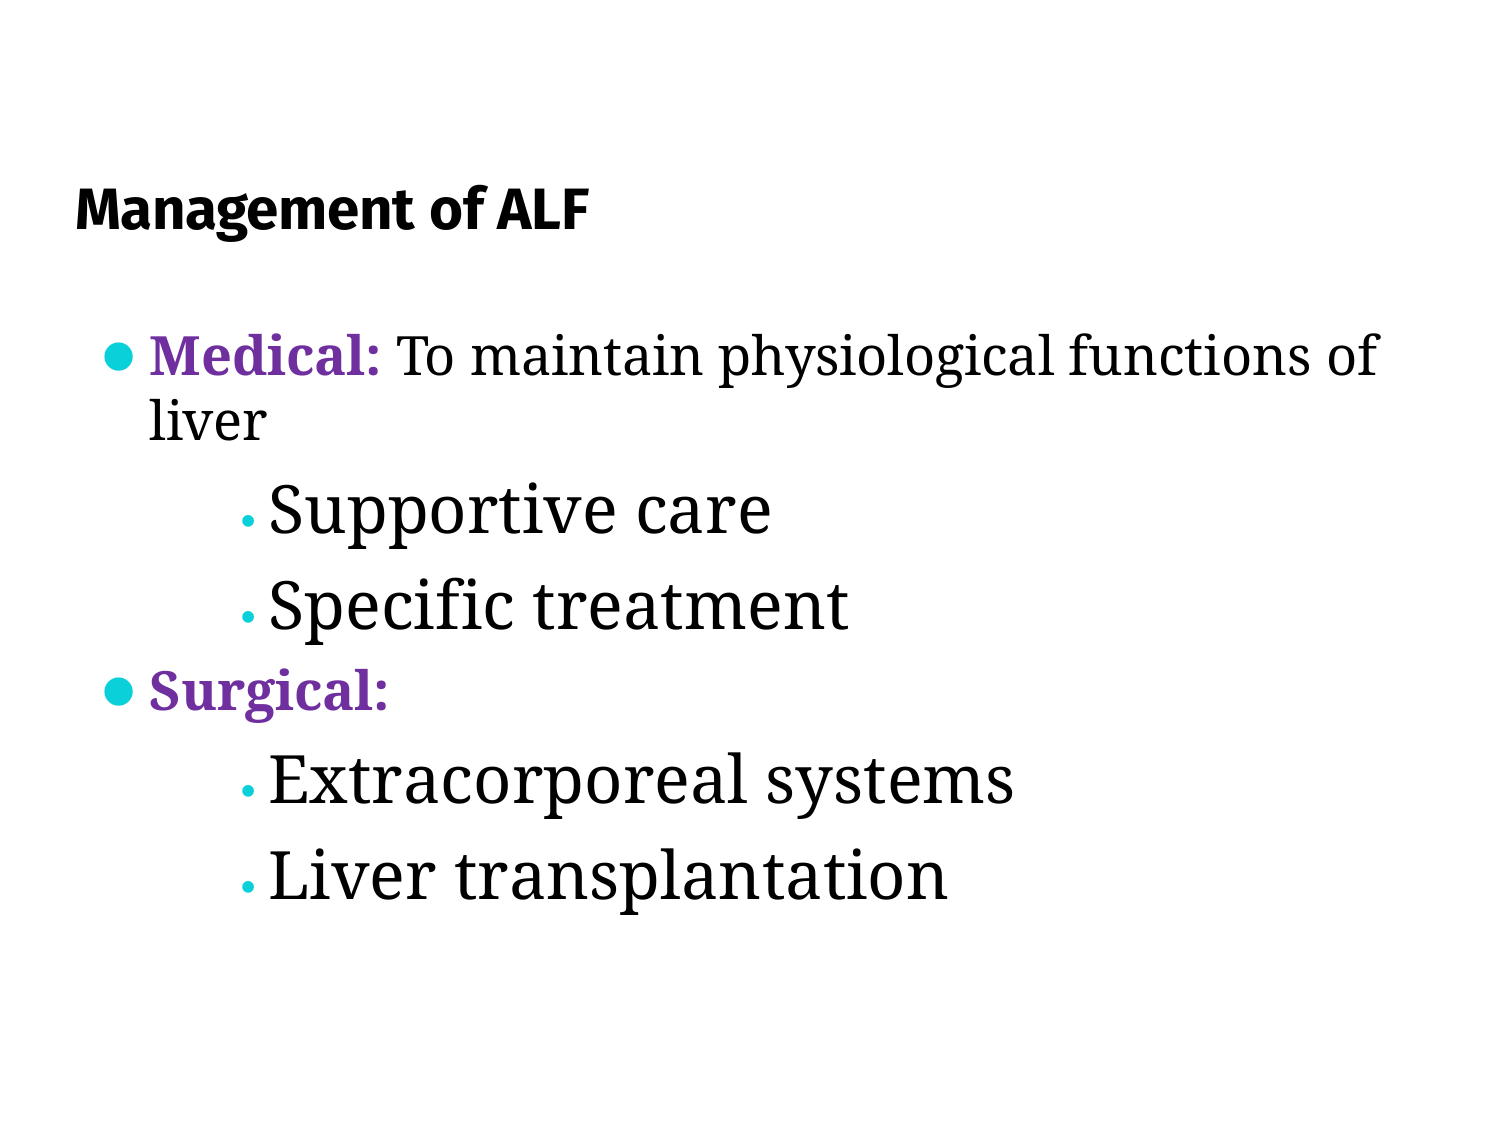

# Management of ALF
Medical: To maintain physiological functions of liver
🞄 Supportive care
🞄 Specific treatment
Surgical:
🞄 Extracorporeal systems
🞄 Liver transplantation